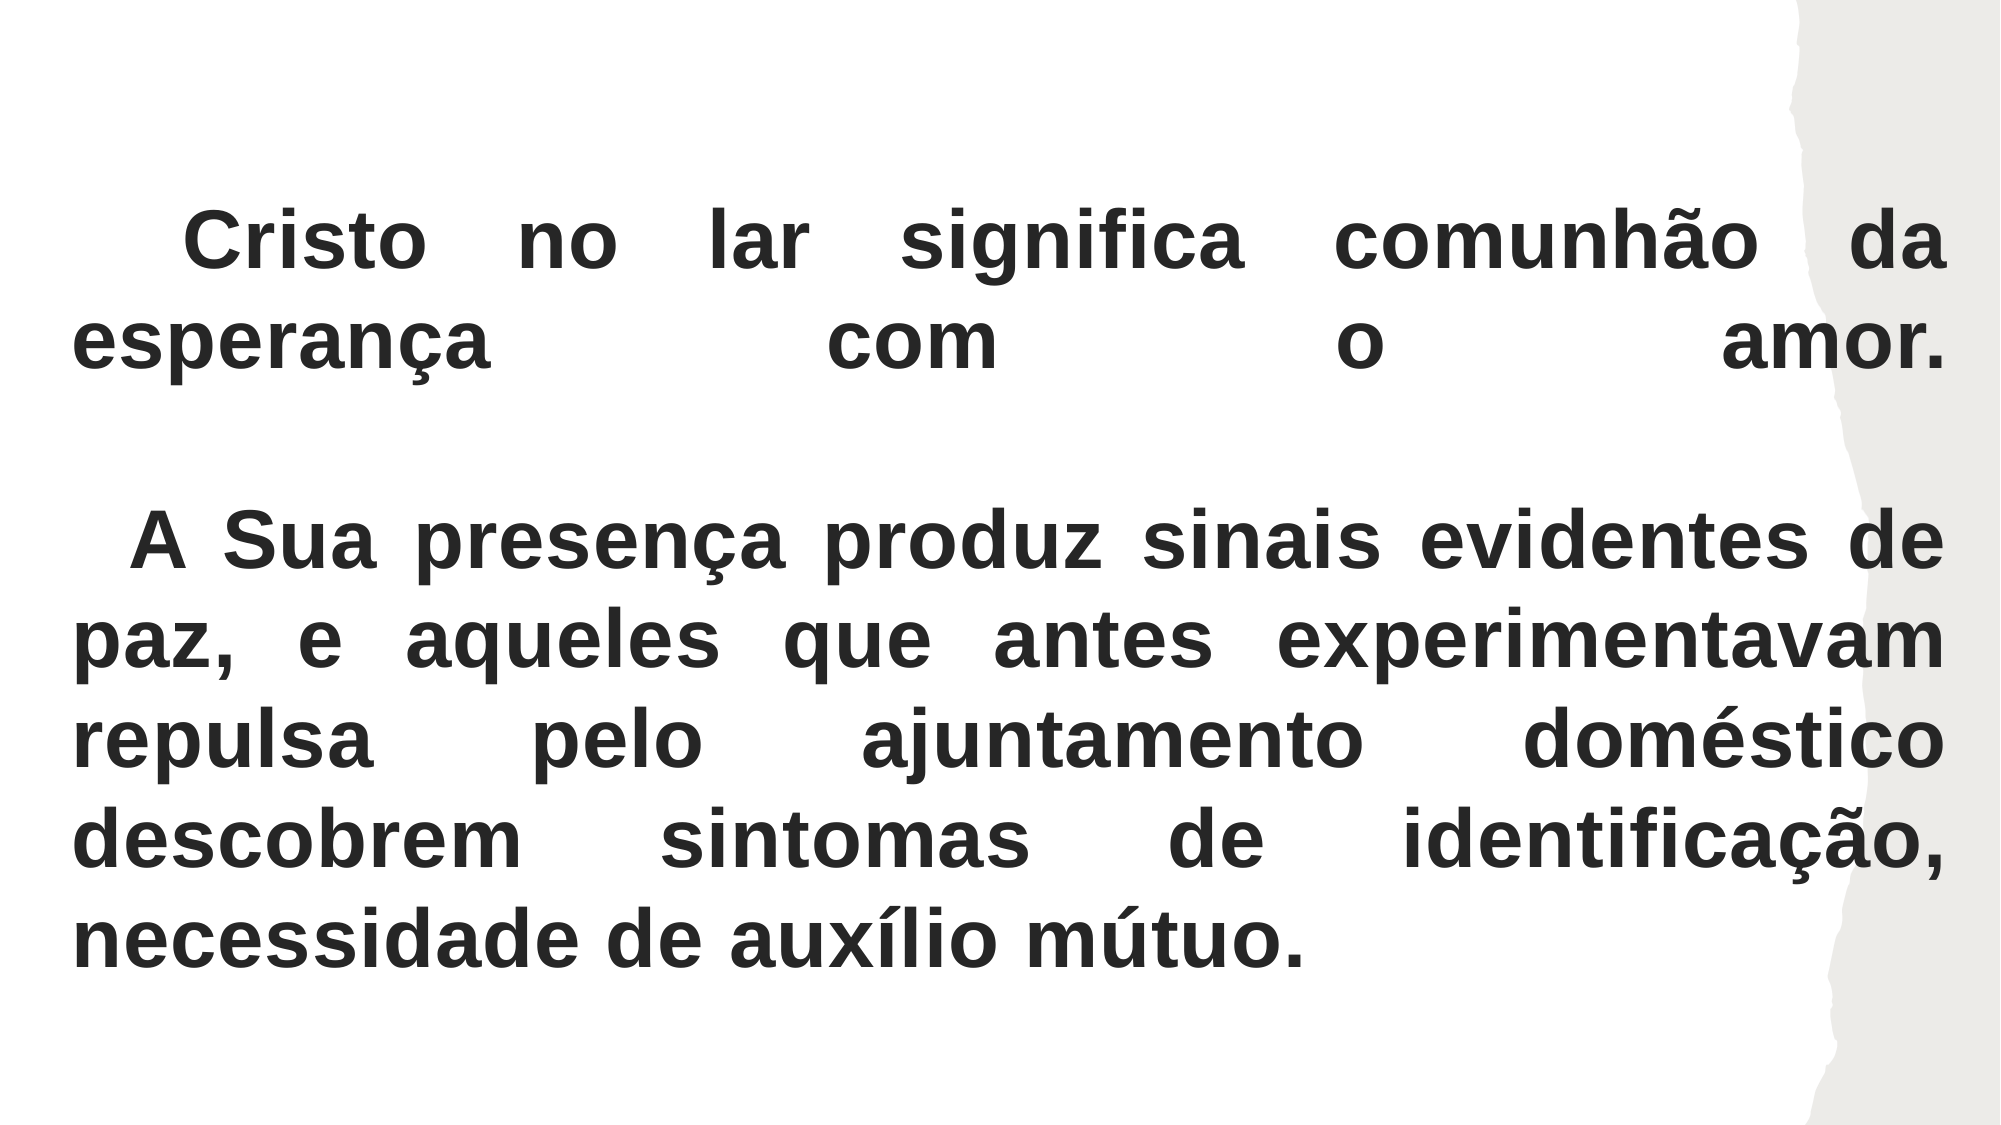

Cristo no lar significa comunhão da esperança com o amor.
  A Sua presença produz sinais evidentes de paz, e aqueles que antes experimentavam repulsa pelo ajuntamento doméstico descobrem sintomas de identificação, necessidade de auxílio mútuo.